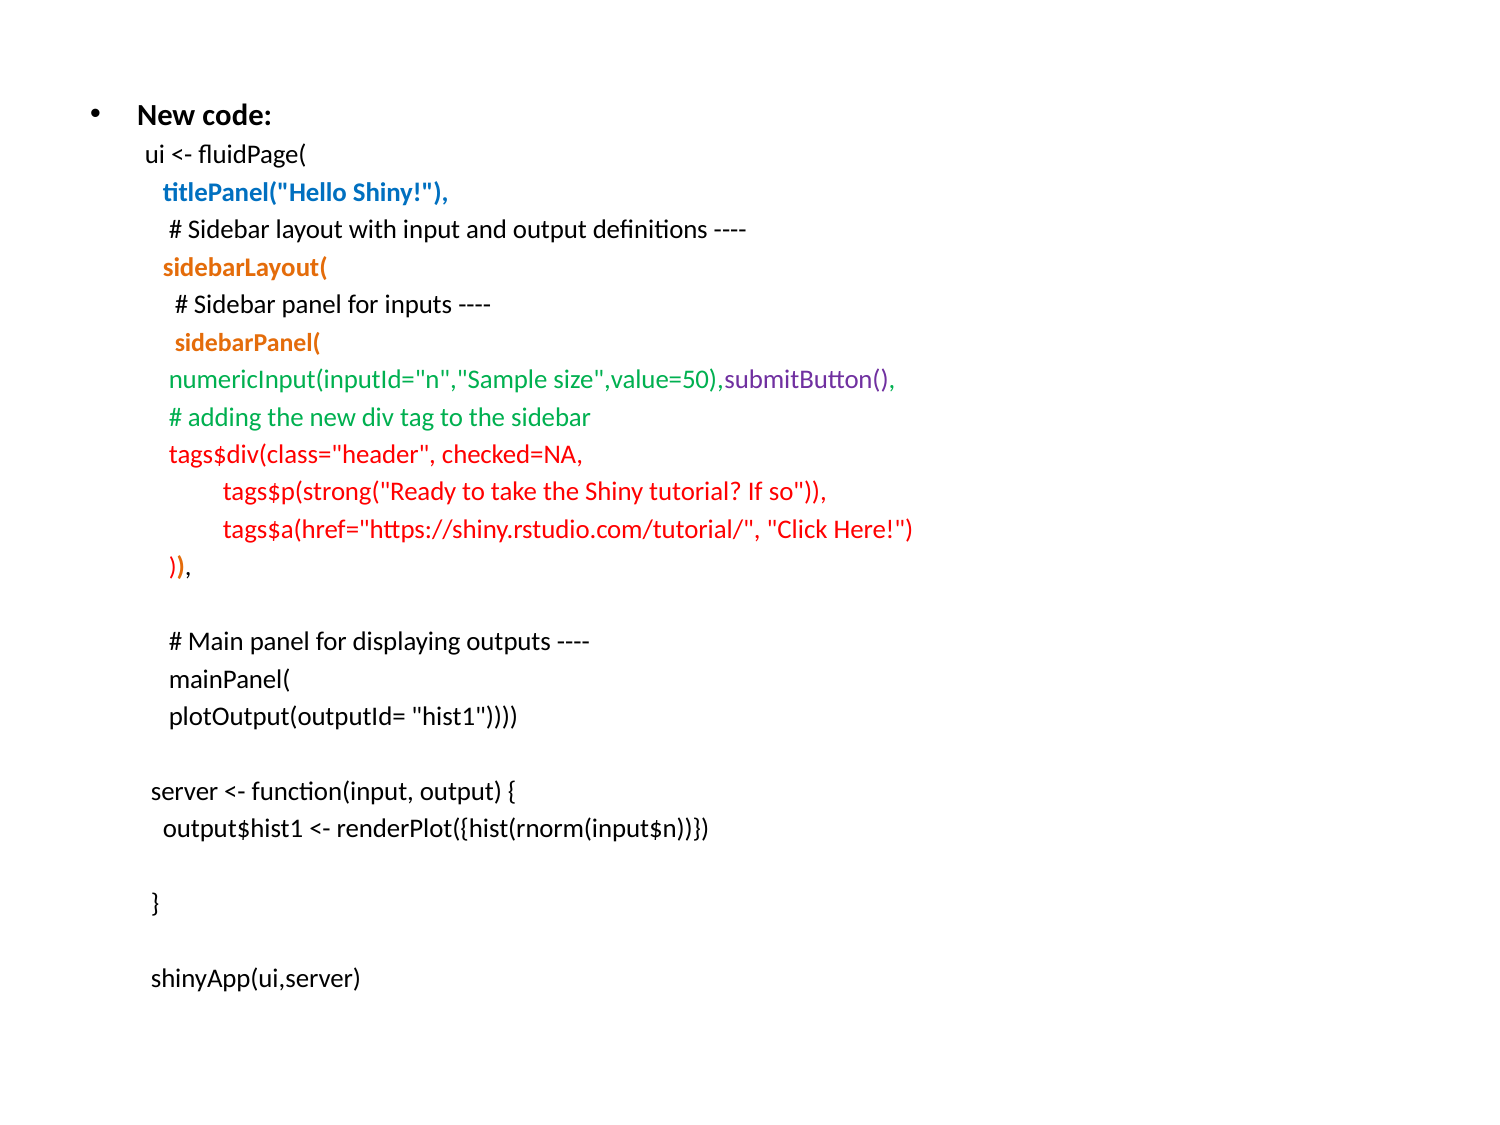

New code:
ui <- fluidPage(
   titlePanel("Hello Shiny!"),
    # Sidebar layout with input and output definitions ----
   sidebarLayout(
     # Sidebar panel for inputs ----
     sidebarPanel(
    numericInput(inputId="n","Sample size",value=50),submitButton(),
    # adding the new div tag to the sidebar
    tags$div(class="header", checked=NA,
             tags$p(strong("Ready to take the Shiny tutorial? If so")),
             tags$a(href="https://shiny.rstudio.com/tutorial/", "Click Here!")
    )),

    # Main panel for displaying outputs ----
    mainPanel(
    plotOutput(outputId= "hist1"))))

 server <- function(input, output) {
   output$hist1 <- renderPlot({hist(rnorm(input$n))})

 }

 shinyApp(ui,server)